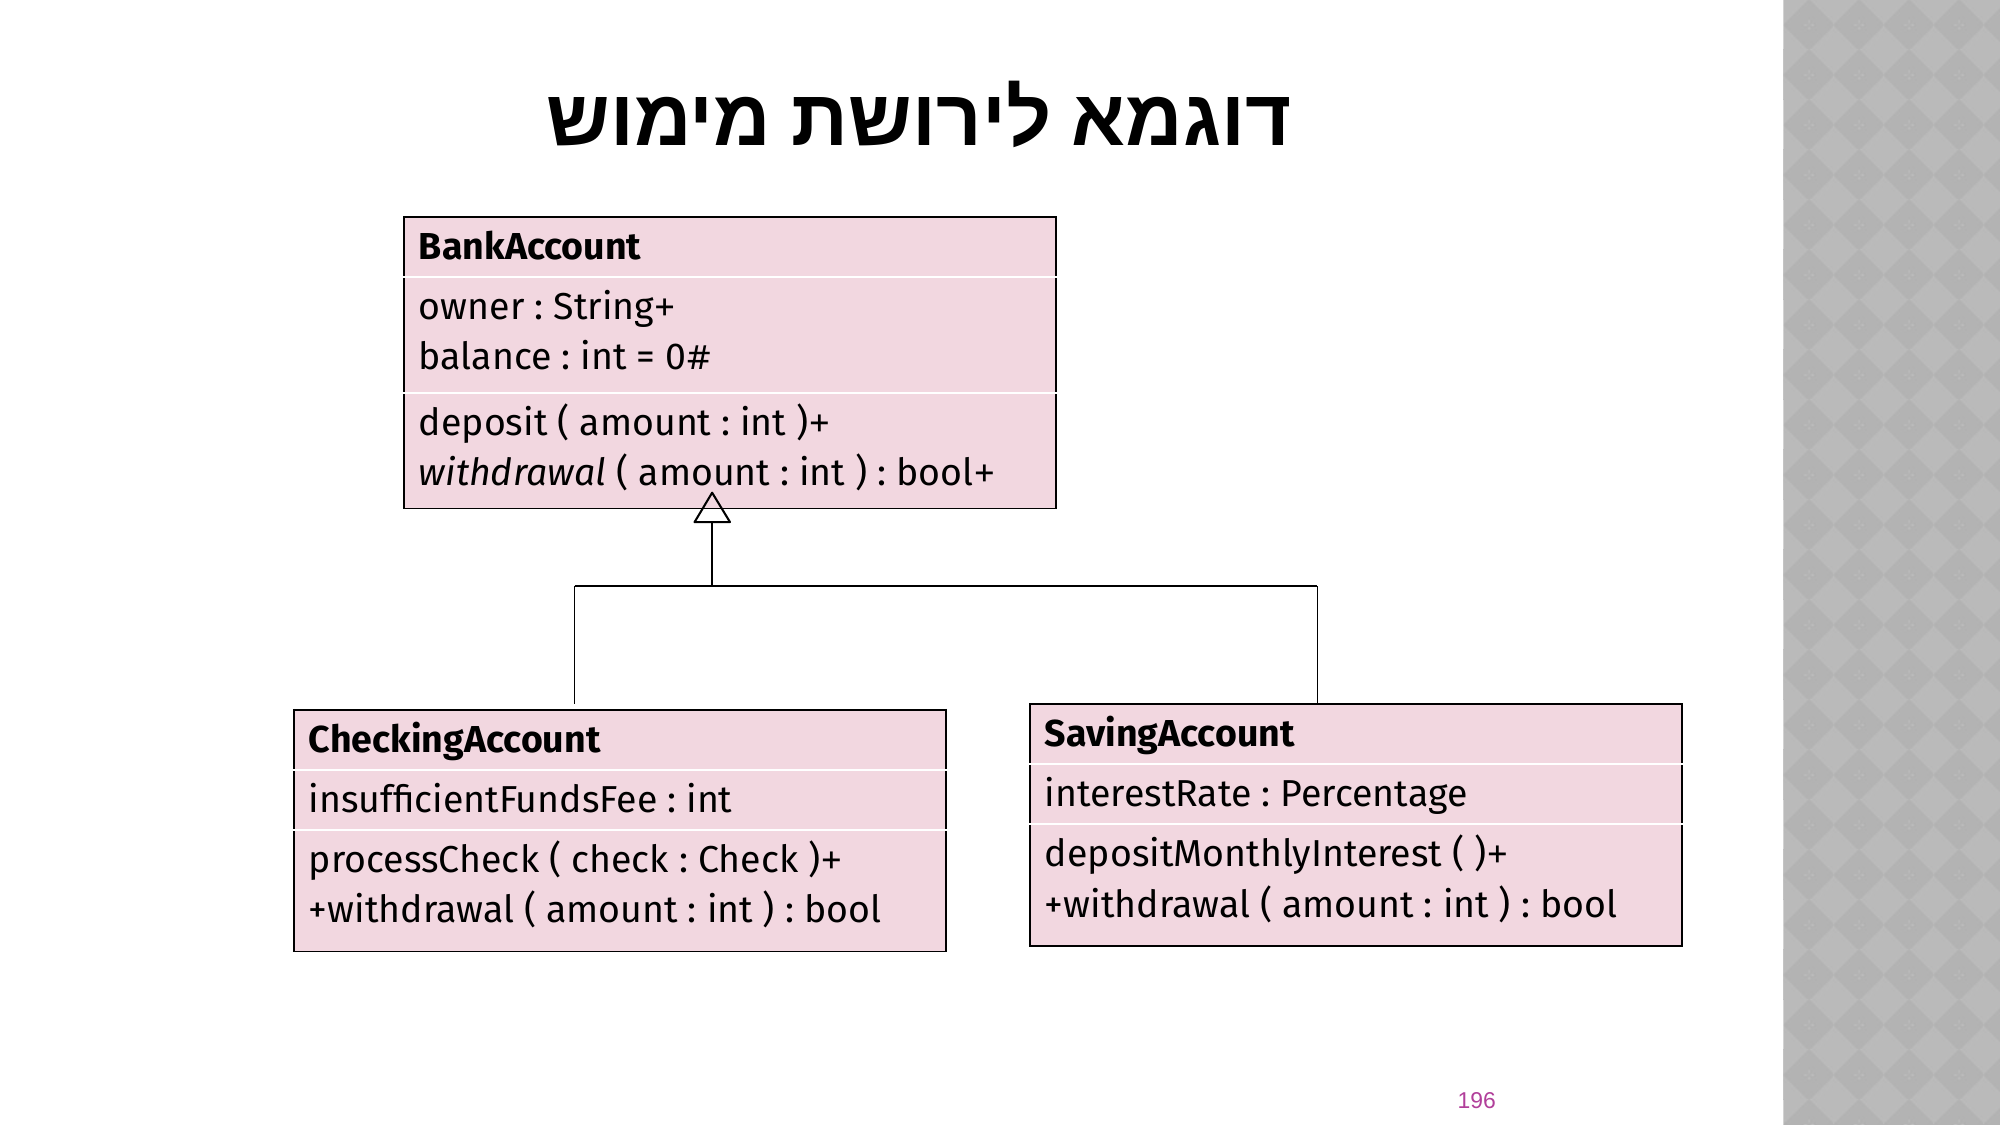

# דוגמא לירושת מימוש
| BankAccount |
| --- |
| +owner : String #balance : int = 0 |
| +deposit ( amount : int ) +withdrawal ( amount : int ) : bool |

| SavingAccount |
| --- |
| interestRate : Percentage |
| +depositMonthlyInterest ( ) +withdrawal ( amount : int ) : bool |
| CheckingAccount |
| --- |
| insufficientFundsFee : int |
| +processCheck ( check : Check ) +withdrawal ( amount : int ) : bool |
196